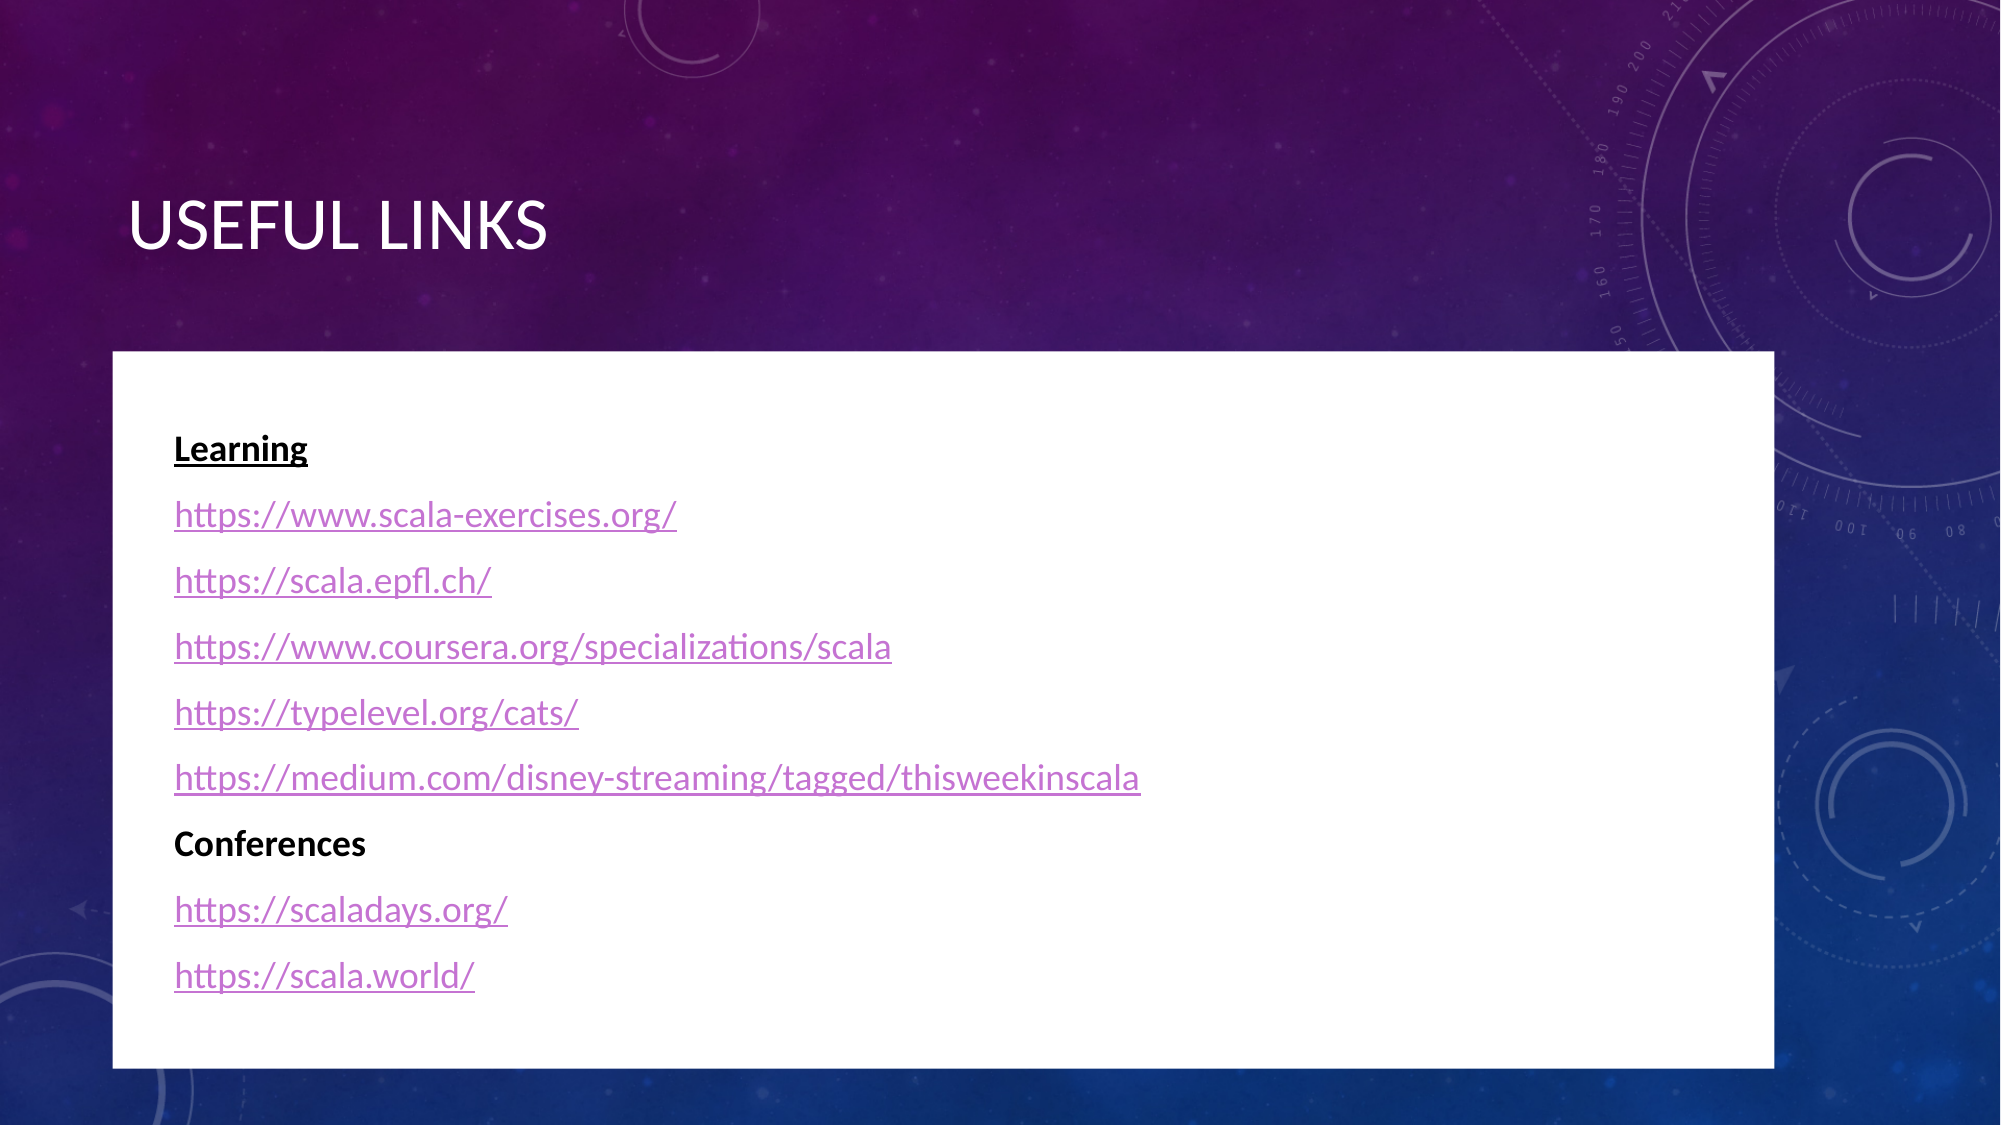

# Useful links
Learning
https://www.scala-exercises.org/
https://scala.epfl.ch/
https://www.coursera.org/specializations/scala
https://typelevel.org/cats/
https://medium.com/disney-streaming/tagged/thisweekinscala
Conferences
https://scaladays.org/
https://scala.world/